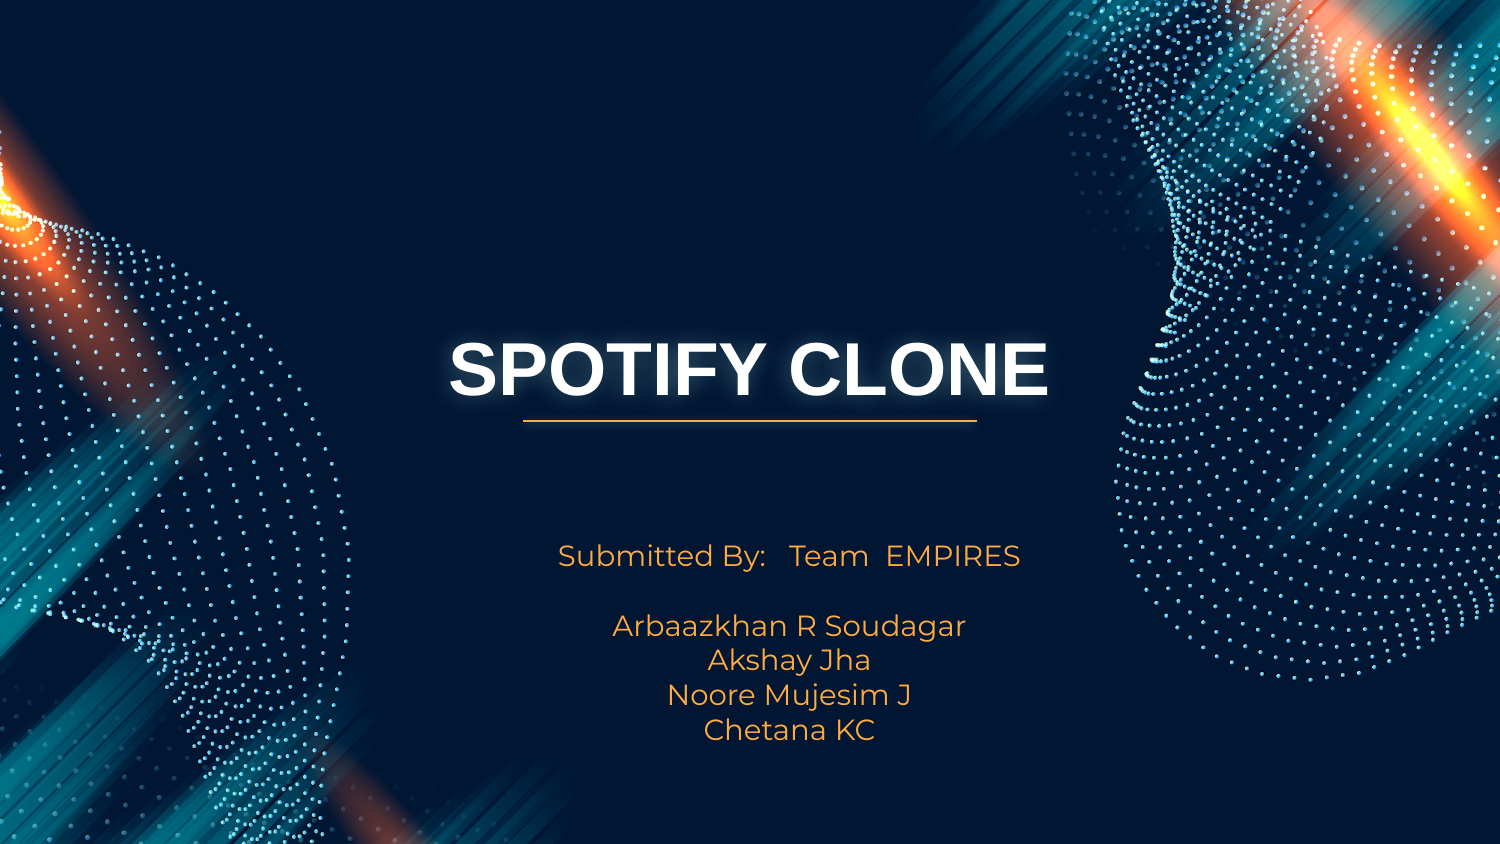

# SPOTIFY CLONE
Submitted By:   Team  EMPIRES

Arbaazkhan R Soudagar
Akshay Jha
Noore Mujesim J
Chetana KC